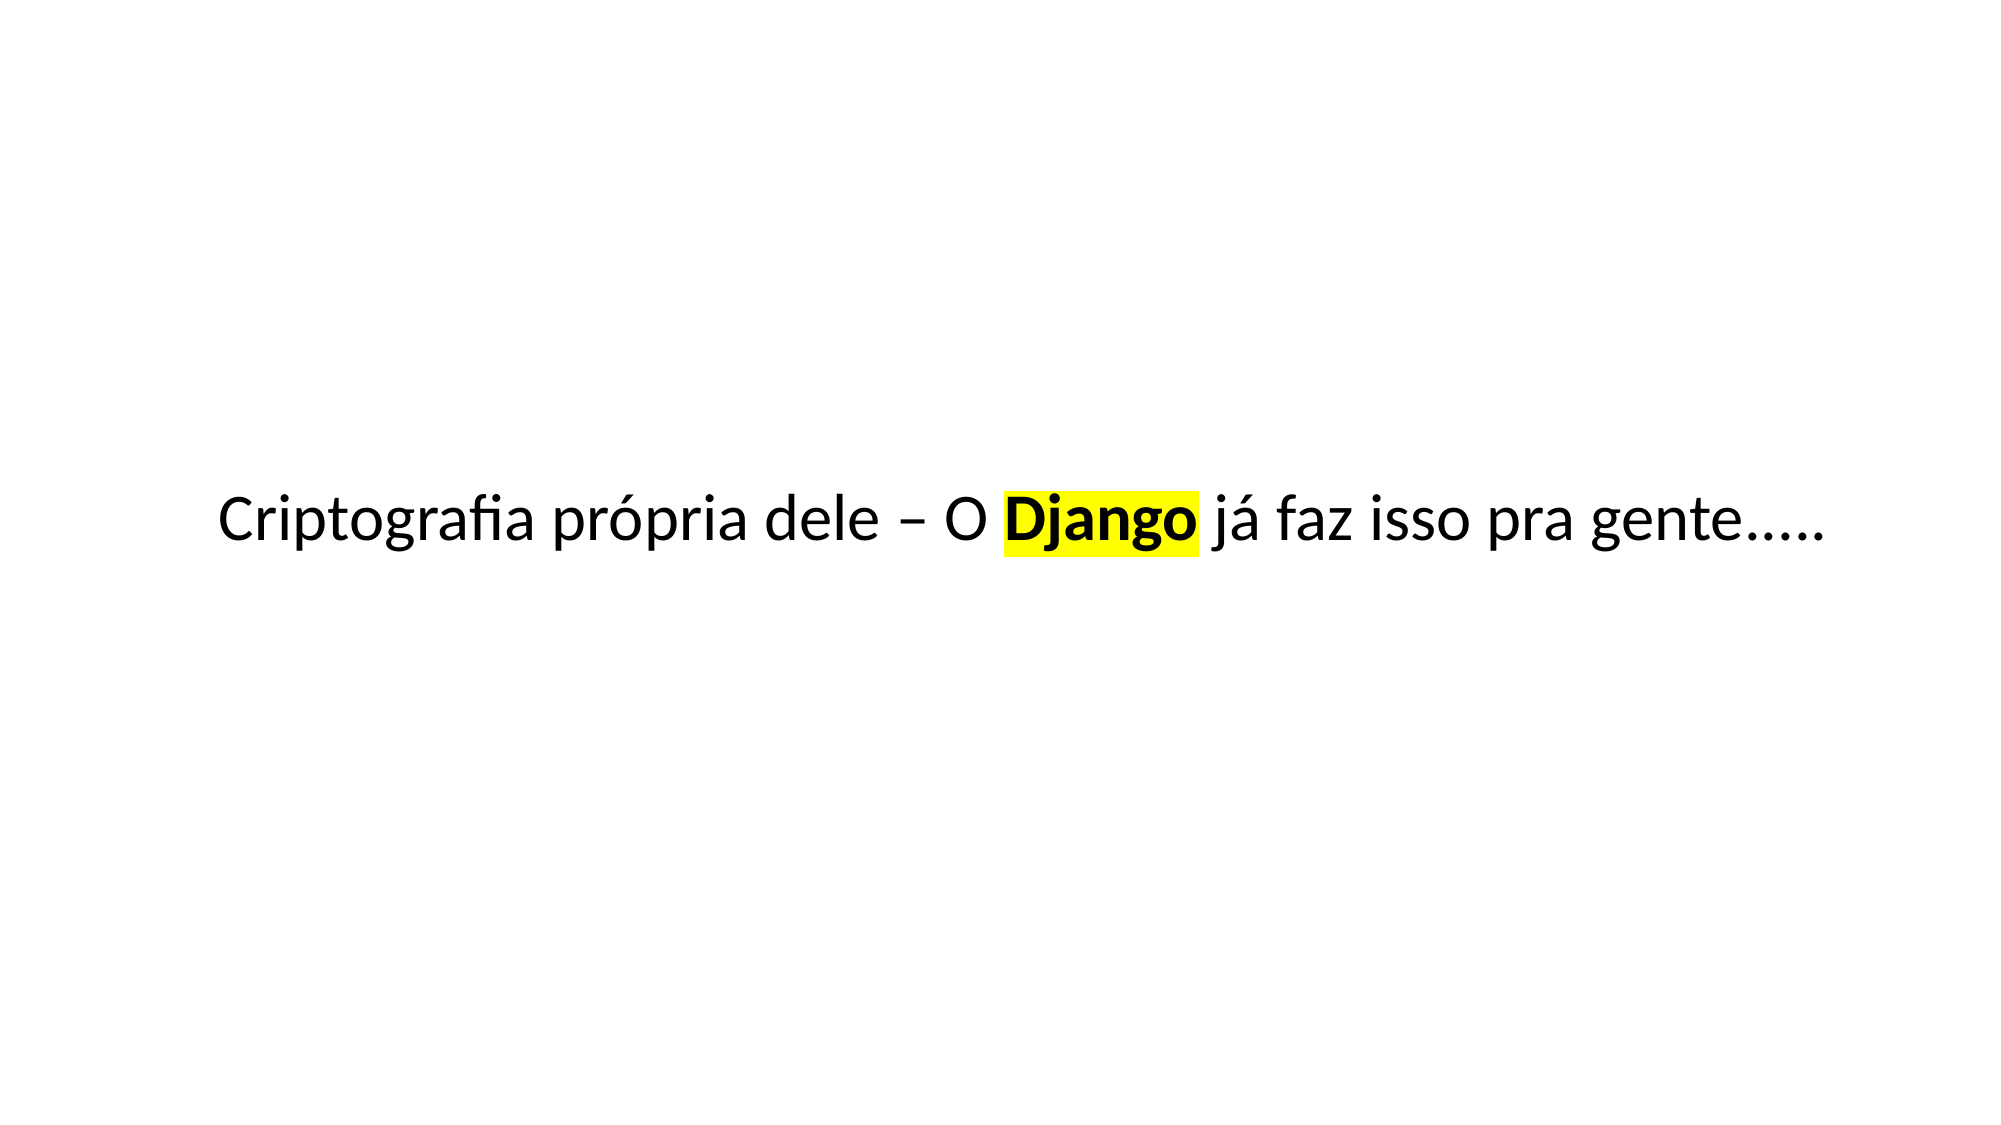

Criptografia própria dele – O Django já faz isso pra gente.....